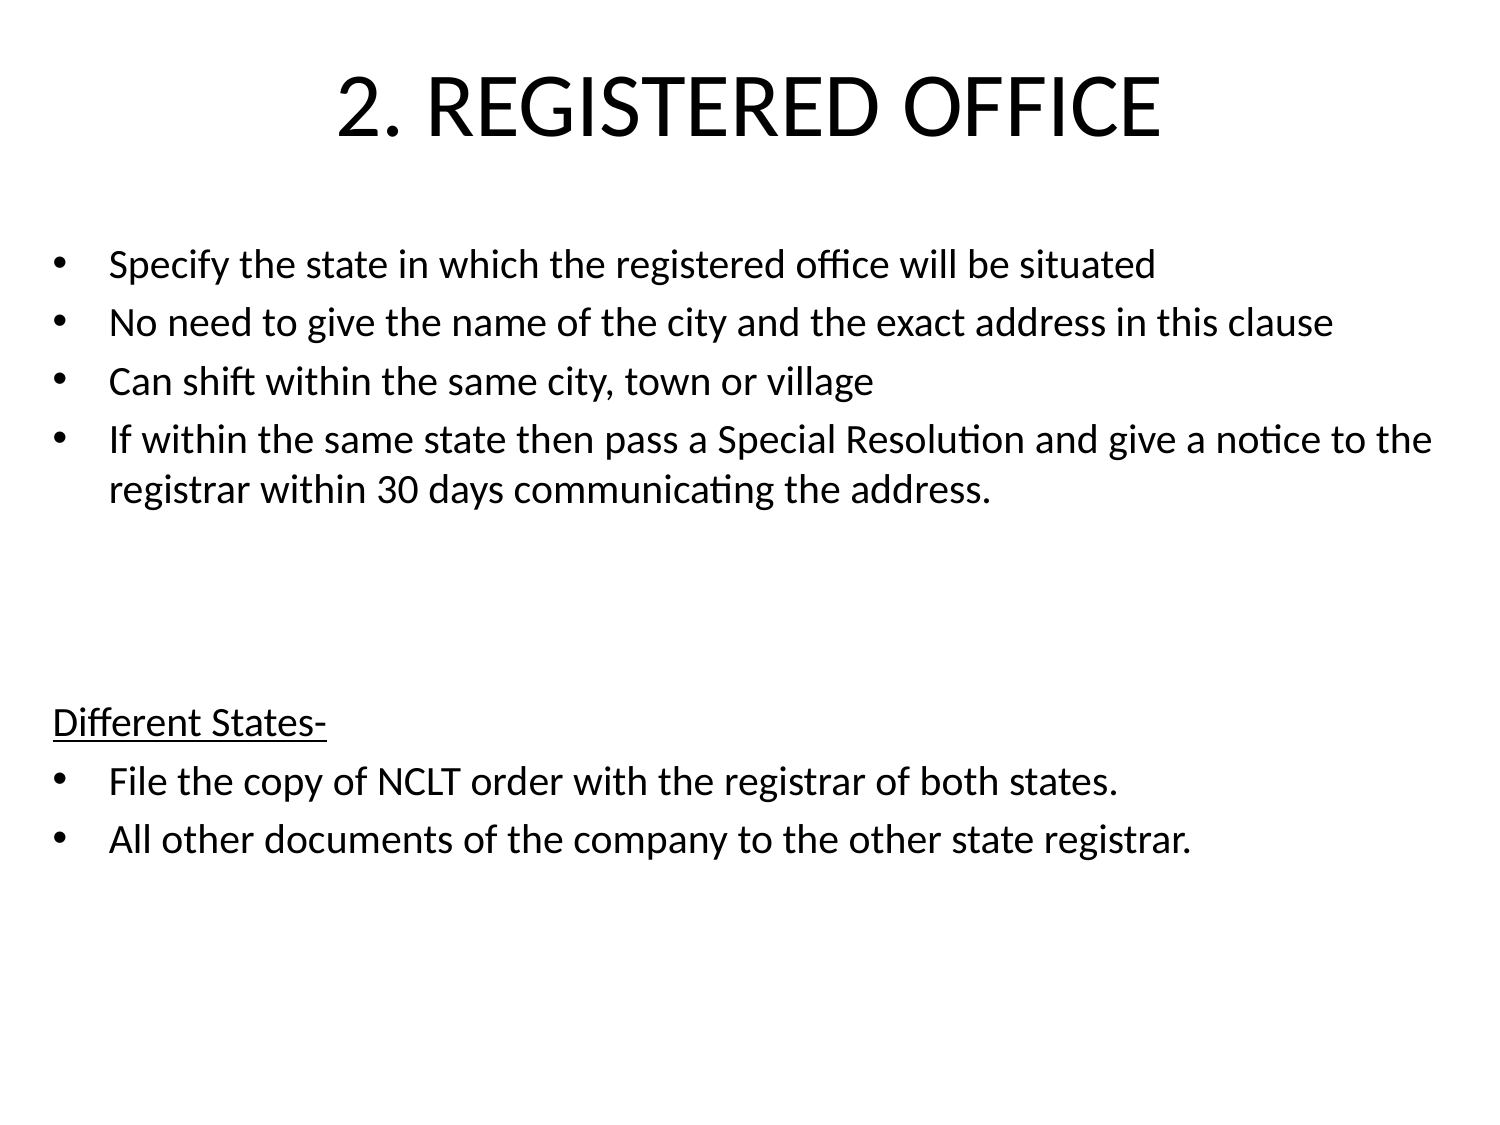

# 2. REGISTERED OFFICE

Specify the state in which the registered office will be situated
No need to give the name of the city and the exact address in this clause
Can shift within the same city, town or village
If within the same state then pass a Special Resolution and give a notice to the registrar within 30 days communicating the address.

Different States-
File the copy of NCLT order with the registrar of both states.
All other documents of the company to the other state registrar.